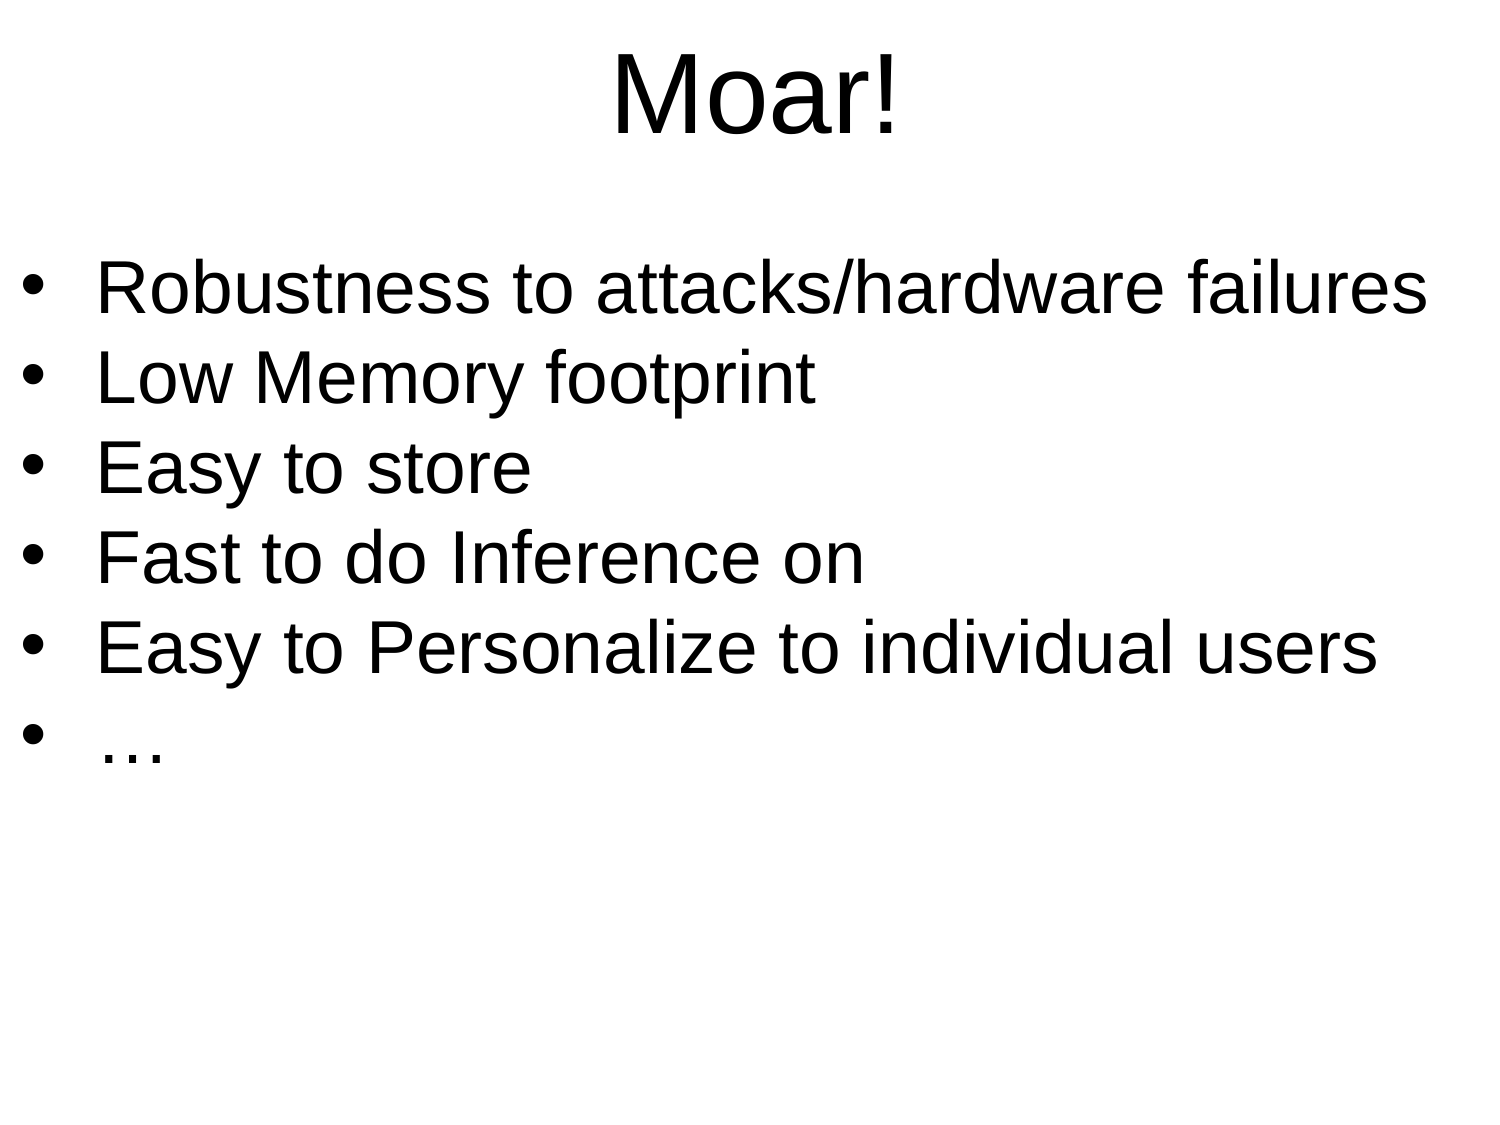

# Moar!

Robustness to attacks/hardware failures
Low Memory footprint
Easy to store
Fast to do Inference on
Easy to Personalize to individual users
…